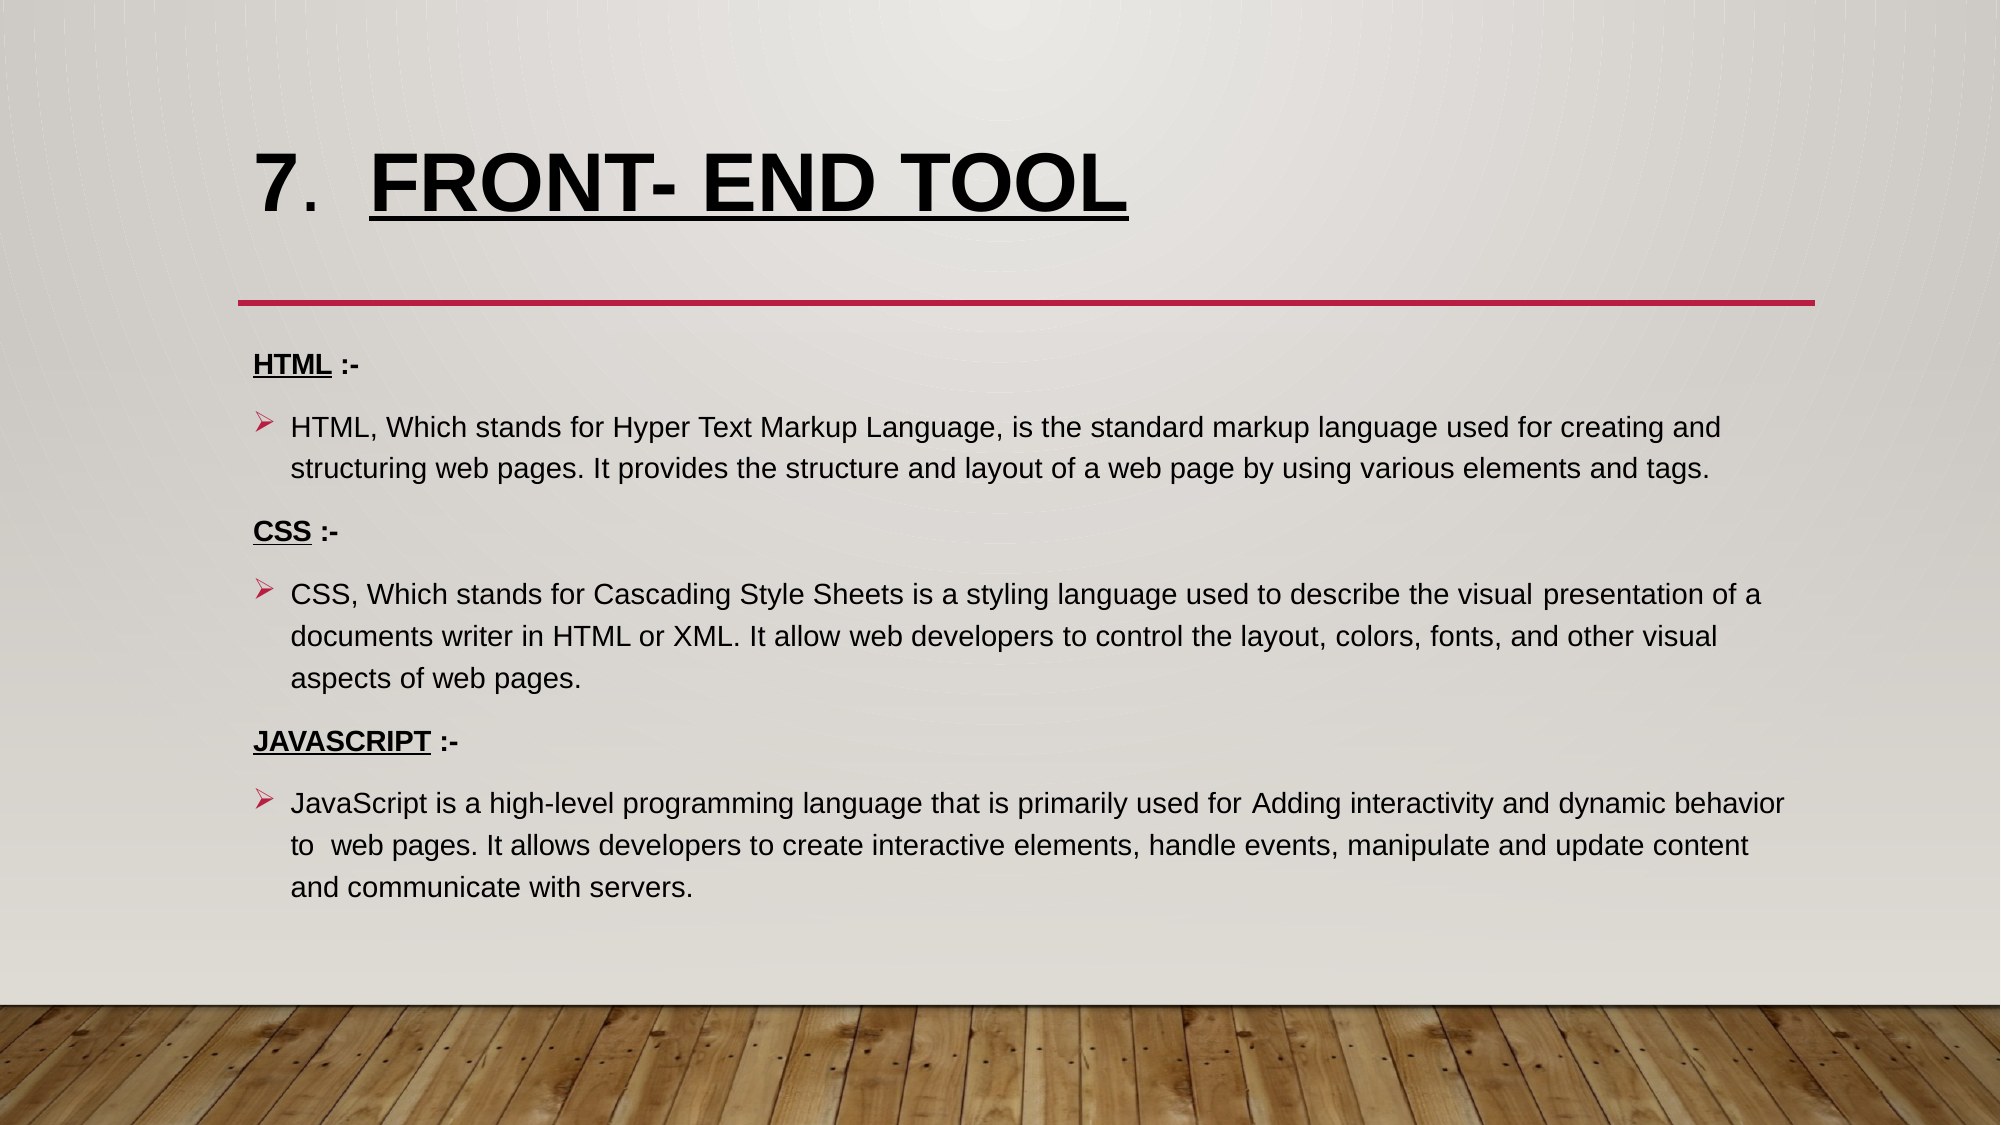

# 7.  FRONT- END TOOL
HTML :-
HTML, Which stands for Hyper Text Markup Language, is the standard markup language used for creating and structuring web pages. It provides the structure and layout of a web page by using various elements and tags.
CSS :-
CSS, Which stands for Cascading Style Sheets is a styling language used to describe the visual presentation of a documents writer in HTML or XML. It allow web developers to control the layout, colors, fonts, and other visual aspects of web pages.
JAVASCRIPT :-
JavaScript is a high-level programming language that is primarily used for Adding interactivity and dynamic behavior to  web pages. It allows developers to create interactive elements, handle events, manipulate and update content and communicate with servers.